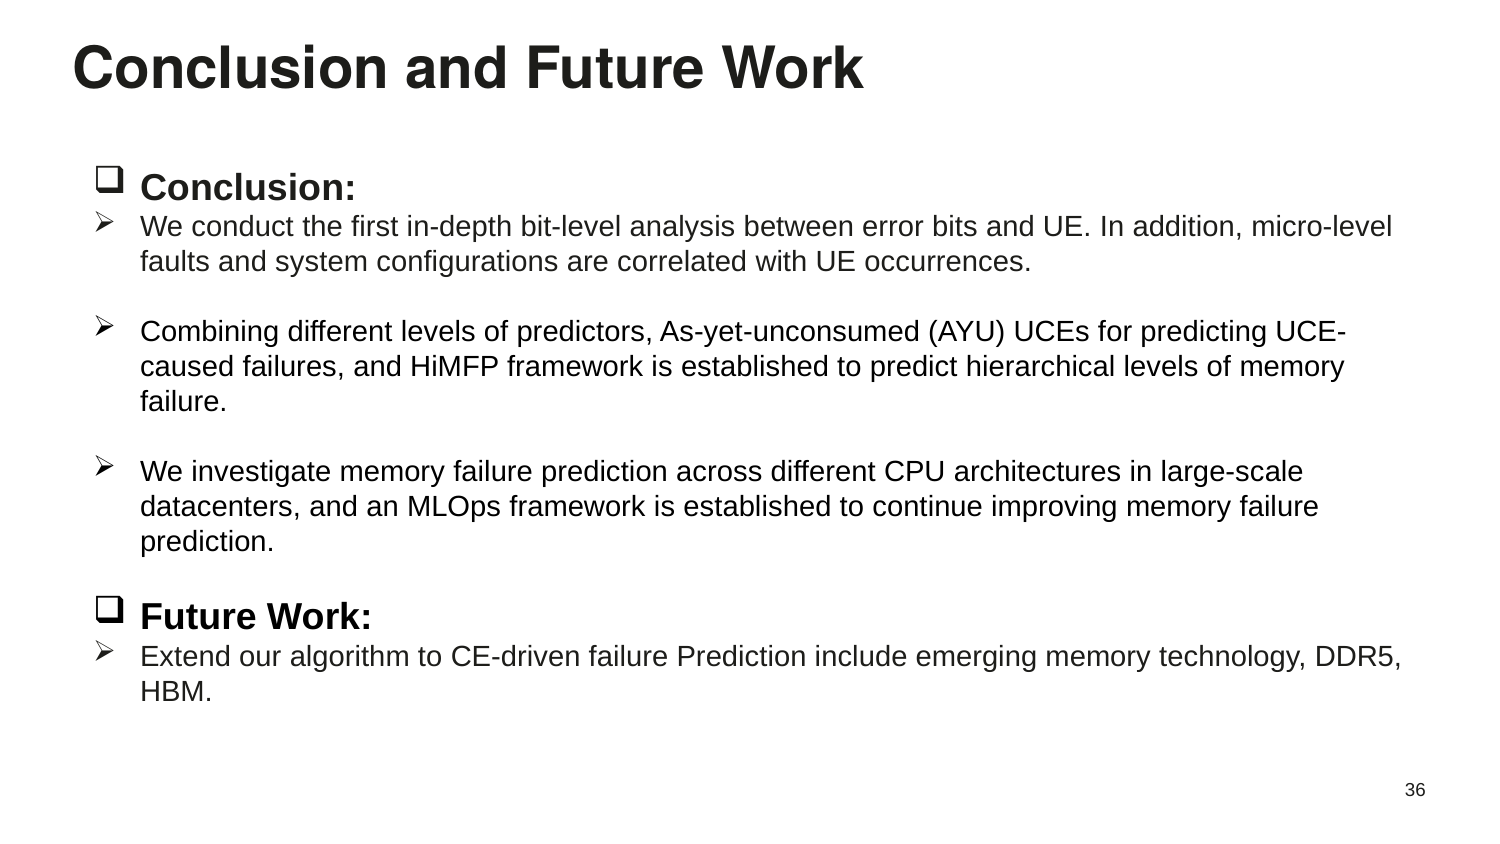

# Conclusion and Future Work
Conclusion:
We conduct the first in-depth bit-level analysis between error bits and UE. In addition, micro-level faults and system configurations are correlated with UE occurrences.

Combining different levels of predictors, As-yet-unconsumed (AYU) UCEs for predicting UCE-caused failures, and HiMFP framework is established to predict hierarchical levels of memory failure.

We investigate memory failure prediction across different CPU architectures in large-scale datacenters, and an MLOps framework is established to continue improving memory failure prediction.

Future Work:
Extend our algorithm to CE-driven failure Prediction include emerging memory technology, DDR5, HBM.